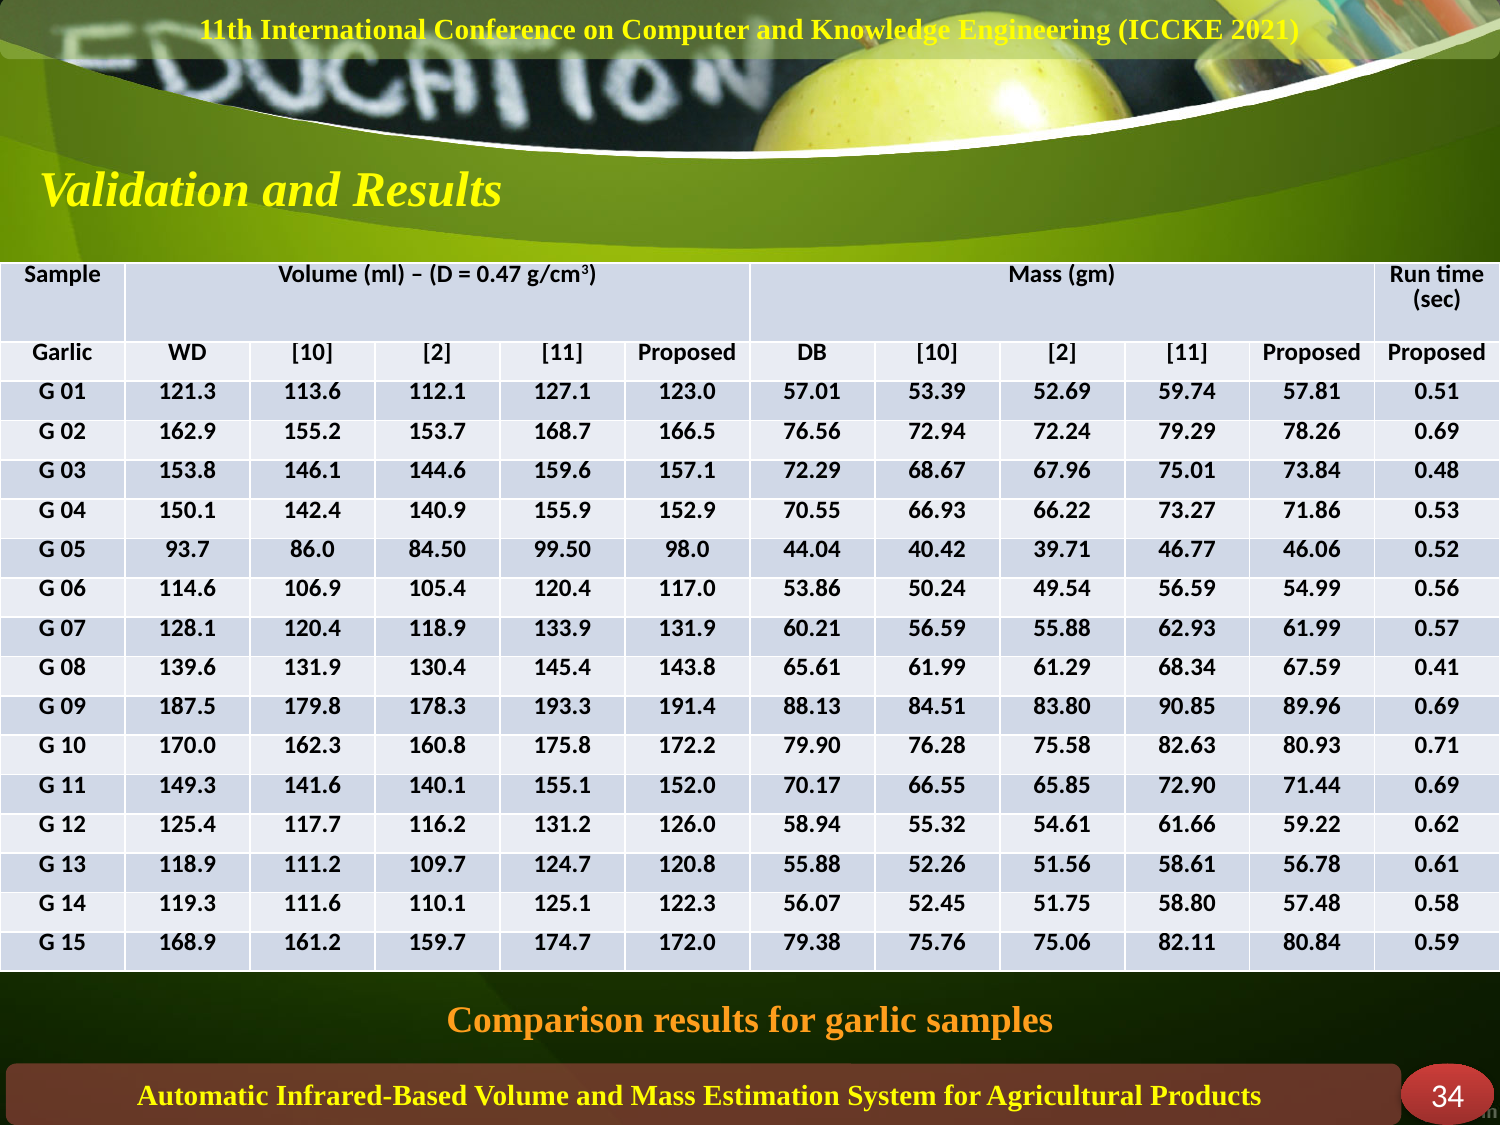

11th International Conference on Computer and Knowledge Engineering (ICCKE 2021)
# Validation and Results
| Sample | Volume (ml) – (D = 0.47 g/cm3) |  |  |  |  | Mass (gm) |  |  |  |  | Run time (sec) |
| --- | --- | --- | --- | --- | --- | --- | --- | --- | --- | --- | --- |
| Garlic | WD | [10] | [2] | [11] | Proposed | DB | [10] | [2] | [11] | Proposed | Proposed |
| G 01 | 121.3 | 113.6 | 112.1 | 127.1 | 123.0 | 57.01 | 53.39 | 52.69 | 59.74 | 57.81 | 0.51 |
| G 02 | 162.9 | 155.2 | 153.7 | 168.7 | 166.5 | 76.56 | 72.94 | 72.24 | 79.29 | 78.26 | 0.69 |
| G 03 | 153.8 | 146.1 | 144.6 | 159.6 | 157.1 | 72.29 | 68.67 | 67.96 | 75.01 | 73.84 | 0.48 |
| G 04 | 150.1 | 142.4 | 140.9 | 155.9 | 152.9 | 70.55 | 66.93 | 66.22 | 73.27 | 71.86 | 0.53 |
| G 05 | 93.7 | 86.0 | 84.50 | 99.50 | 98.0 | 44.04 | 40.42 | 39.71 | 46.77 | 46.06 | 0.52 |
| G 06 | 114.6 | 106.9 | 105.4 | 120.4 | 117.0 | 53.86 | 50.24 | 49.54 | 56.59 | 54.99 | 0.56 |
| G 07 | 128.1 | 120.4 | 118.9 | 133.9 | 131.9 | 60.21 | 56.59 | 55.88 | 62.93 | 61.99 | 0.57 |
| G 08 | 139.6 | 131.9 | 130.4 | 145.4 | 143.8 | 65.61 | 61.99 | 61.29 | 68.34 | 67.59 | 0.41 |
| G 09 | 187.5 | 179.8 | 178.3 | 193.3 | 191.4 | 88.13 | 84.51 | 83.80 | 90.85 | 89.96 | 0.69 |
| G 10 | 170.0 | 162.3 | 160.8 | 175.8 | 172.2 | 79.90 | 76.28 | 75.58 | 82.63 | 80.93 | 0.71 |
| G 11 | 149.3 | 141.6 | 140.1 | 155.1 | 152.0 | 70.17 | 66.55 | 65.85 | 72.90 | 71.44 | 0.69 |
| G 12 | 125.4 | 117.7 | 116.2 | 131.2 | 126.0 | 58.94 | 55.32 | 54.61 | 61.66 | 59.22 | 0.62 |
| G 13 | 118.9 | 111.2 | 109.7 | 124.7 | 120.8 | 55.88 | 52.26 | 51.56 | 58.61 | 56.78 | 0.61 |
| G 14 | 119.3 | 111.6 | 110.1 | 125.1 | 122.3 | 56.07 | 52.45 | 51.75 | 58.80 | 57.48 | 0.58 |
| G 15 | 168.9 | 161.2 | 159.7 | 174.7 | 172.0 | 79.38 | 75.76 | 75.06 | 82.11 | 80.84 | 0.59 |
Comparison results for garlic samples
Automatic Infrared-Based Volume and Mass Estimation System for Agricultural Products
34